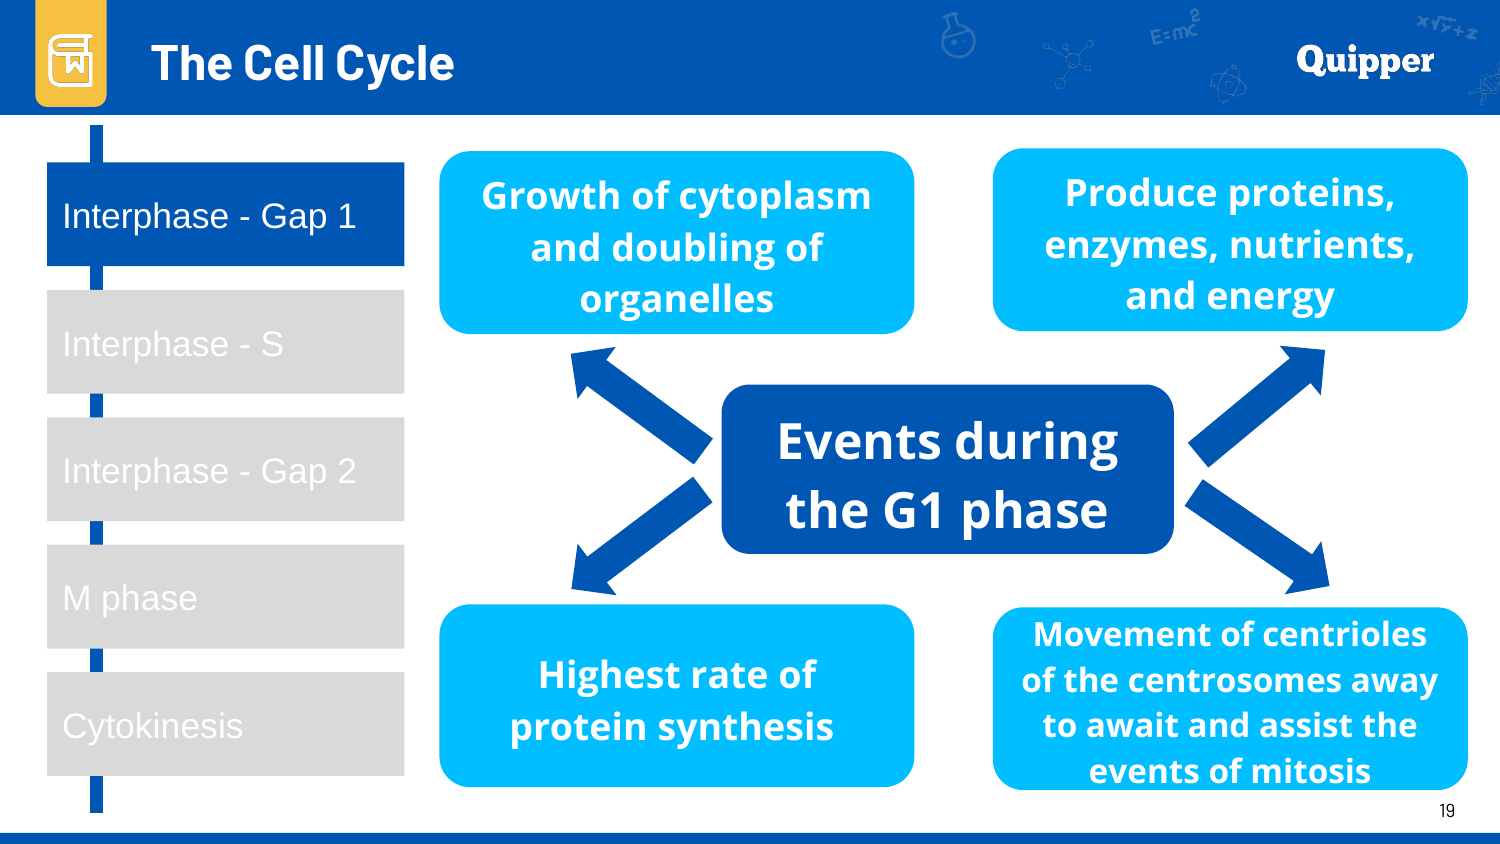

The Cell Cycle
Produce proteins, enzymes, nutrients, and energy
Growth of cytoplasm and doubling of organelles
Interphase - Gap 1
Interphase - S

Events during the G1 phase
Interphase - Gap 2

M phase
Highest rate of protein synthesis
Movement of centrioles of the centrosomes away to await and assist the events of mitosis
Cytokinesis
19